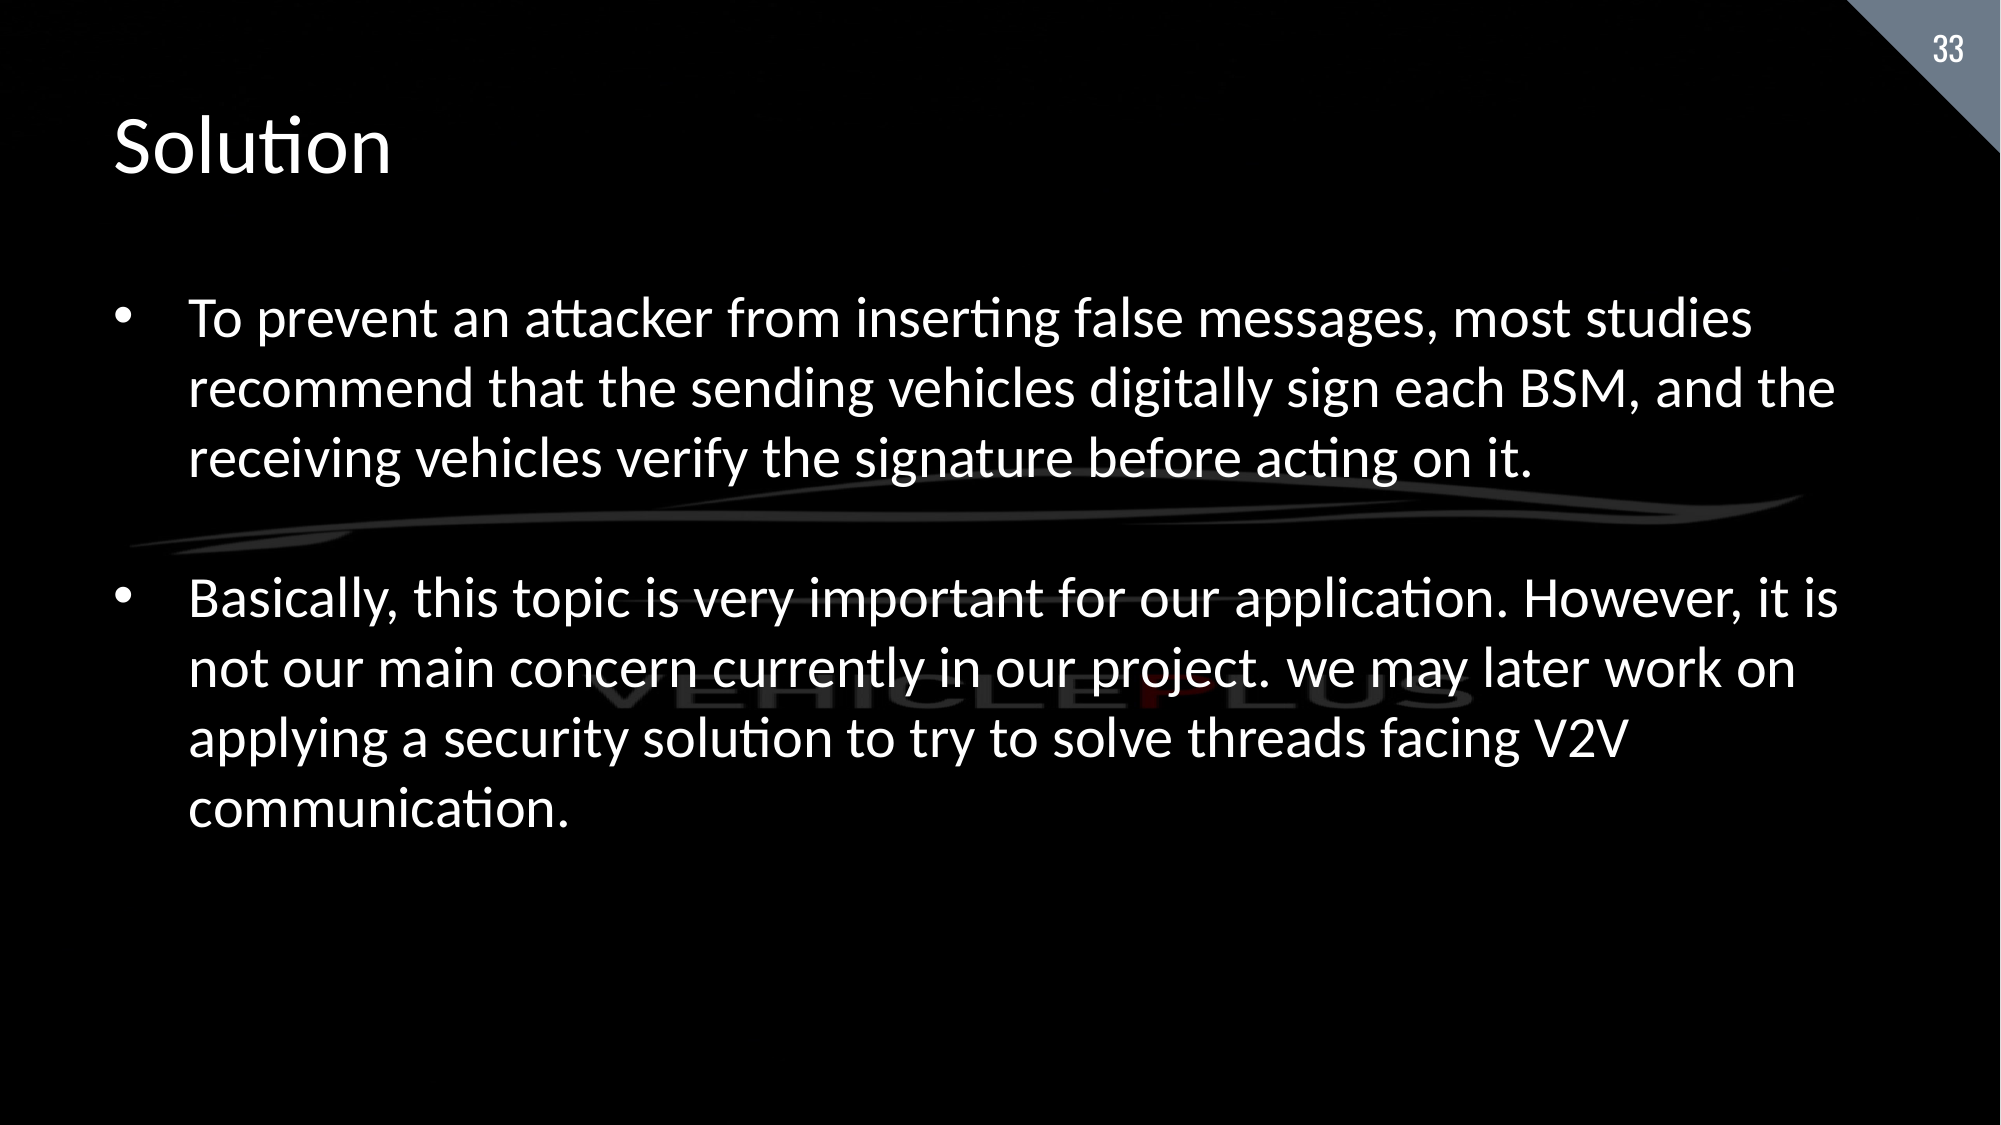

Solution
To prevent an attacker from inserting false messages, most studies recommend that the sending vehicles digitally sign each BSM, and the receiving vehicles verify the signature before acting on it.

Basically, this topic is very important for our application. However, it is not our main concern currently in our project. we may later work on applying a security solution to try to solve threads facing V2V communication.